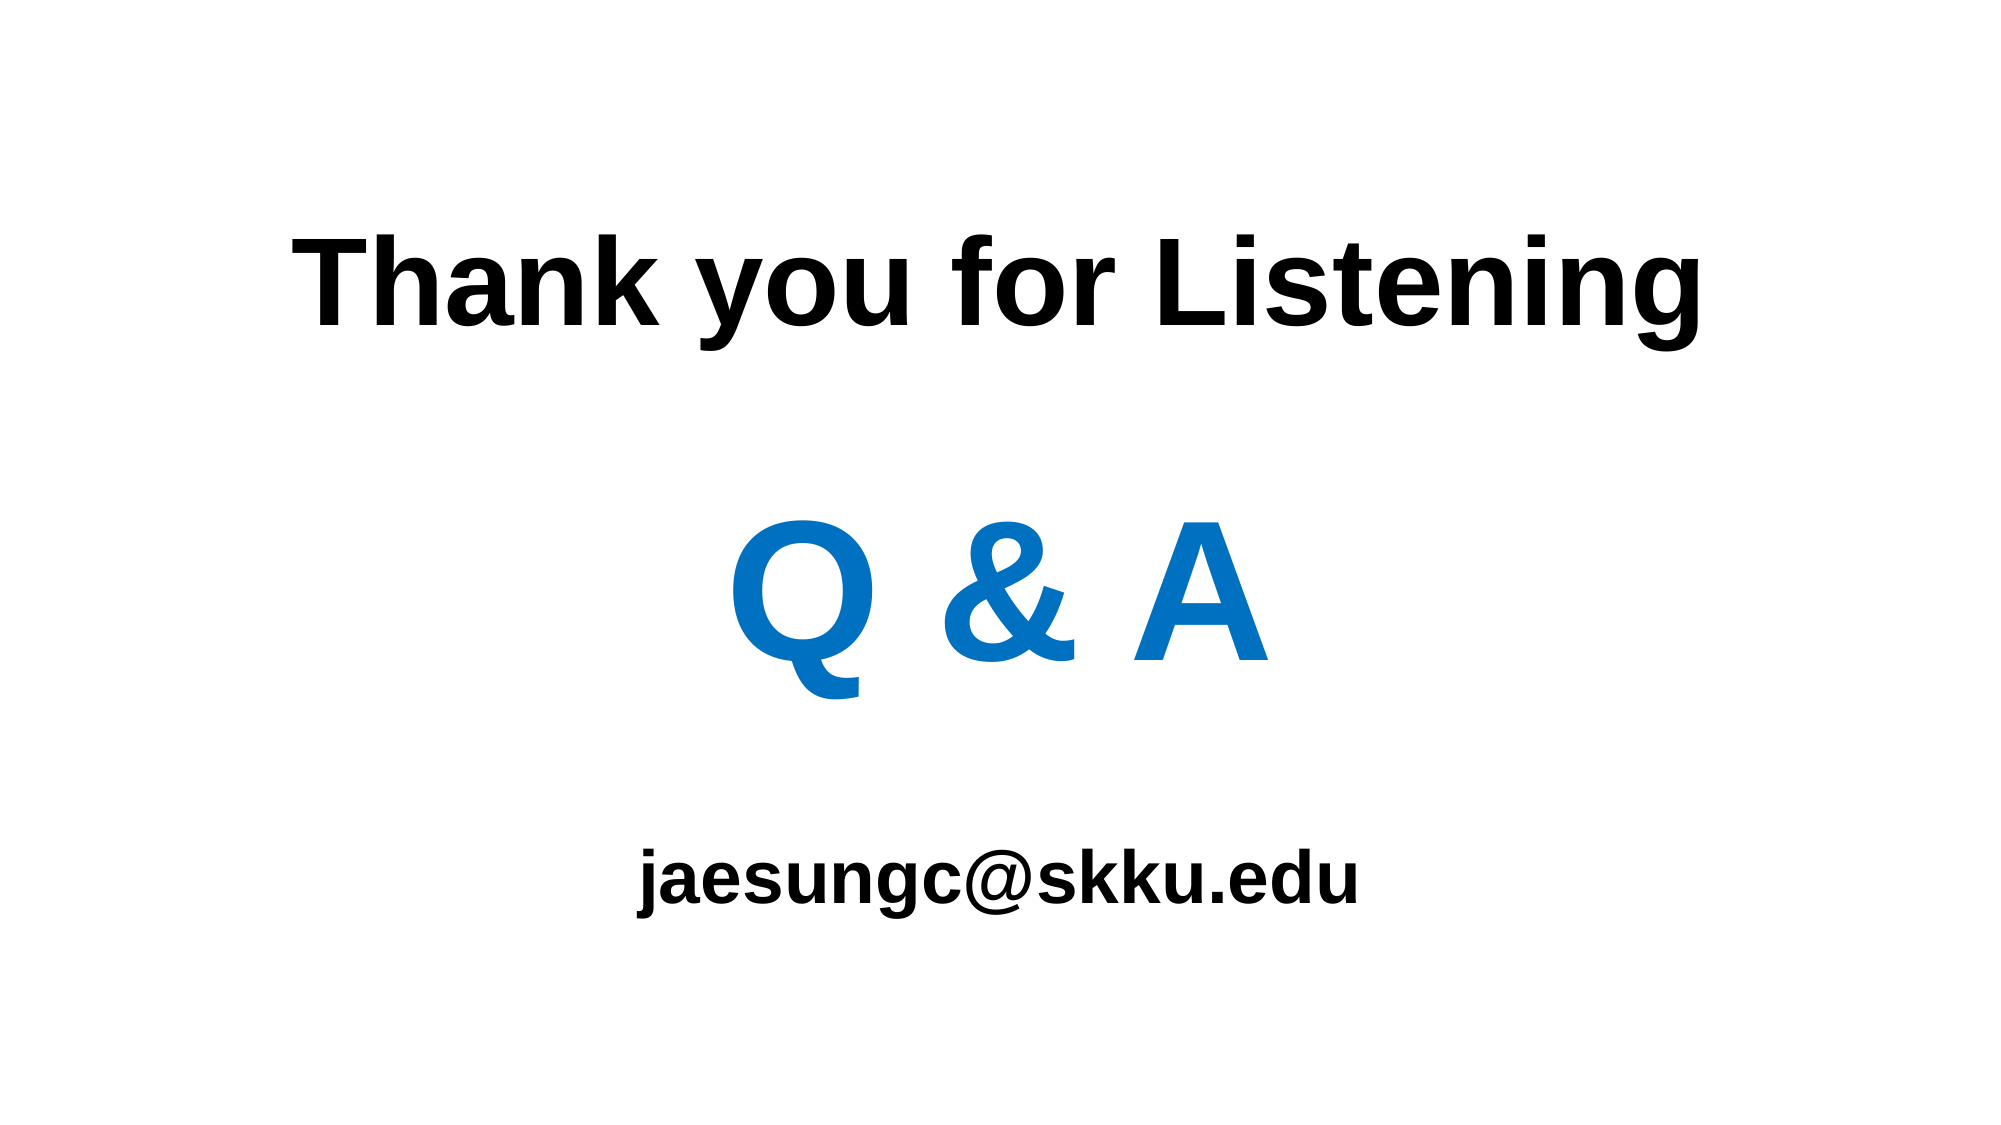

# Thank you for Listening Q & A jaesungc@skku.edu